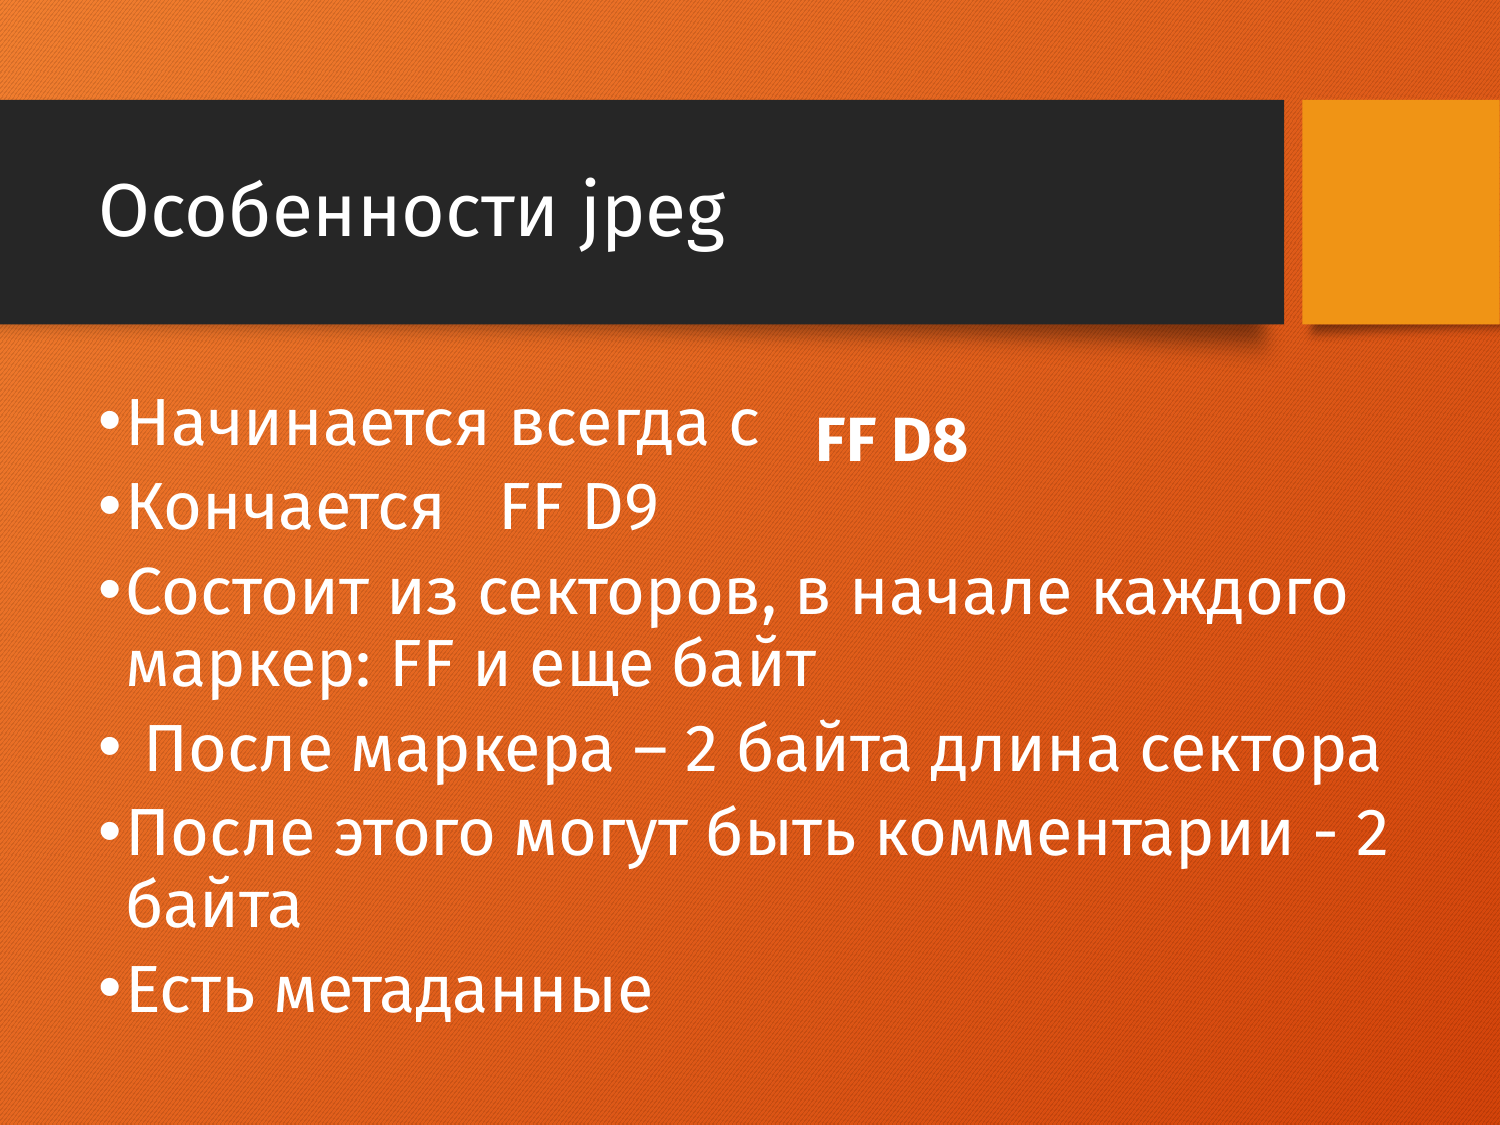

# Особенности jpeg
Начинается всегда с
Кончается   FF D9
Состоит из секторов, в начале каждого маркер: FF и еще байт
 После маркера – 2 байта длина сектора
После этого могут быть комментарии - 2 байта
Есть метаданные

FF D8